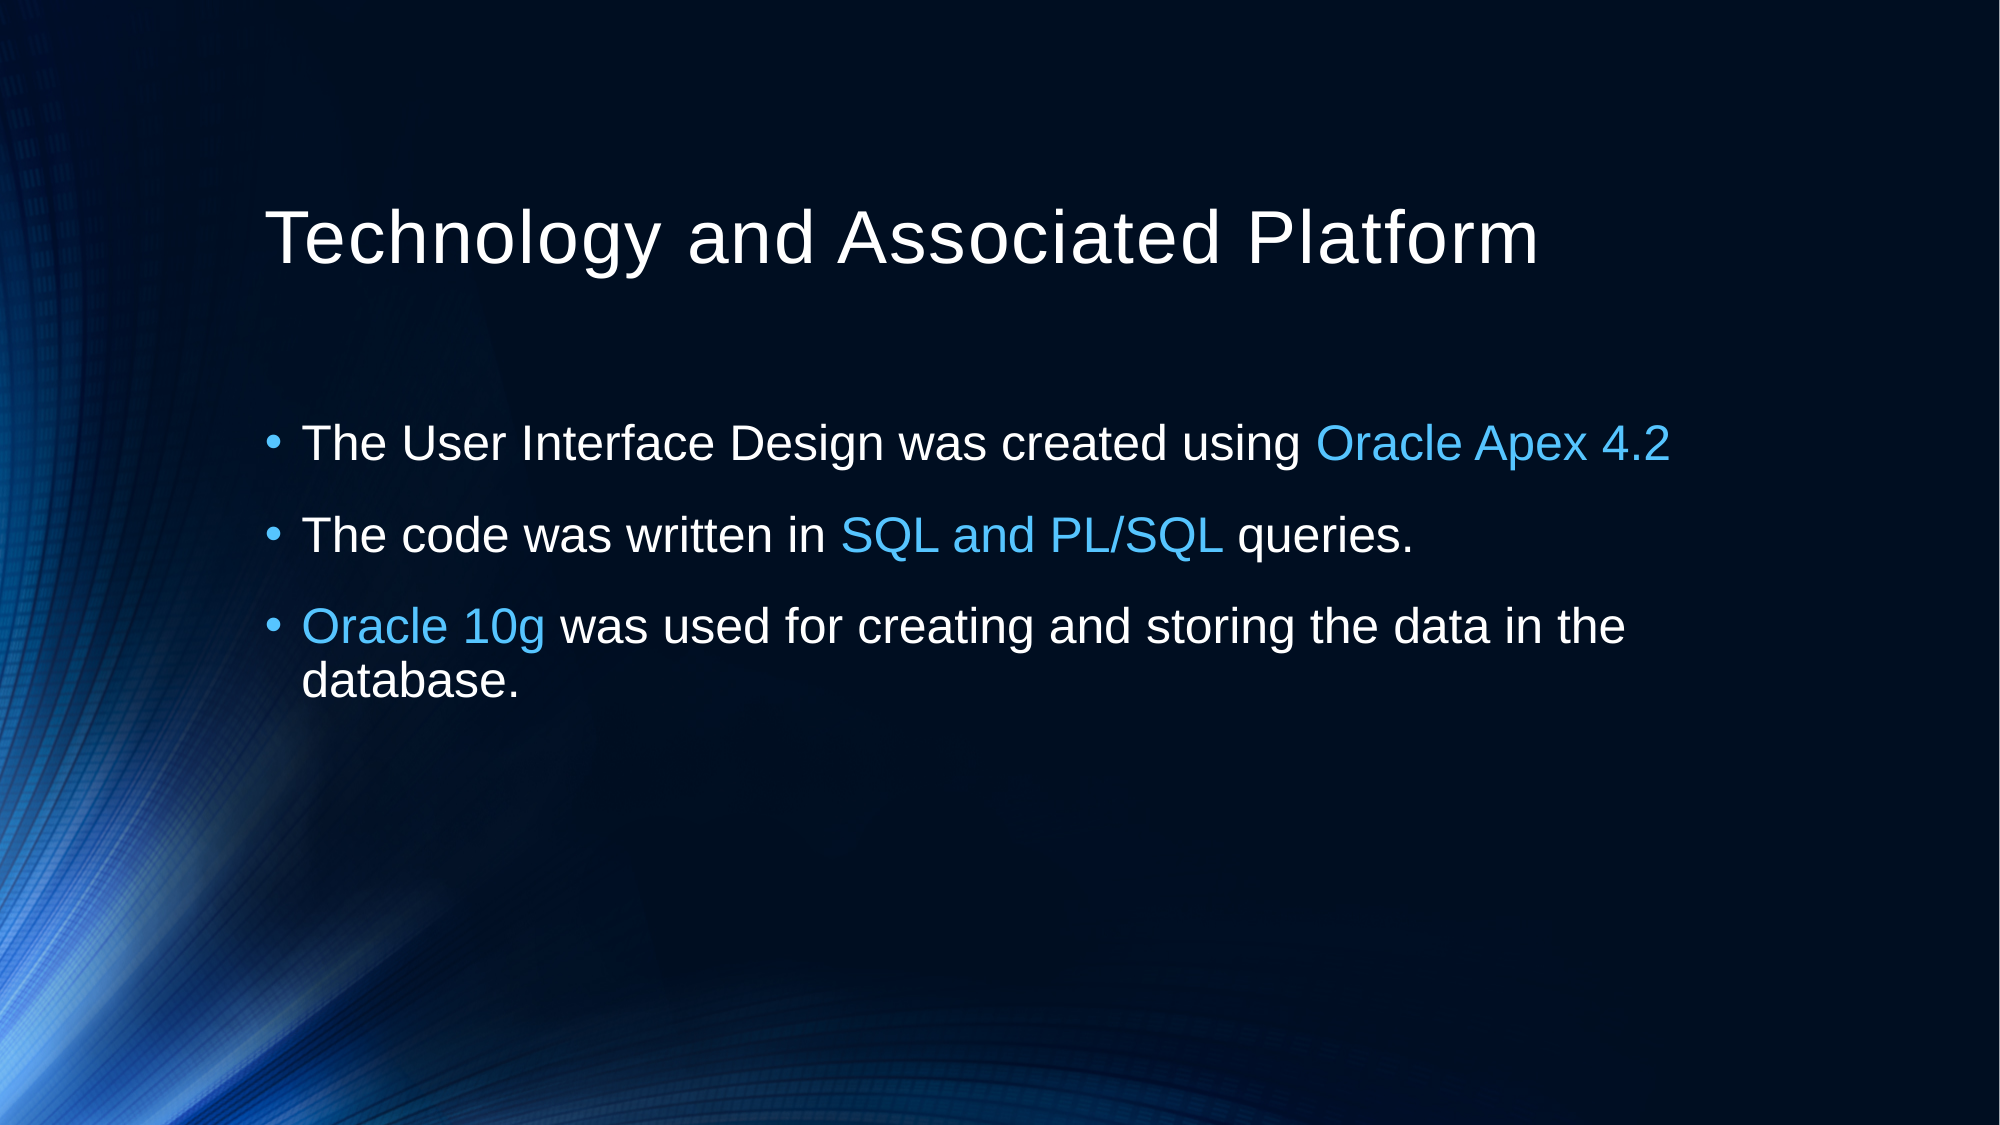

# Technology and Associated Platform

The User Interface Design was created using Oracle Apex 4.2
The code was written in SQL and PL/SQL queries.
Oracle 10g was used for creating and storing the data in the database.